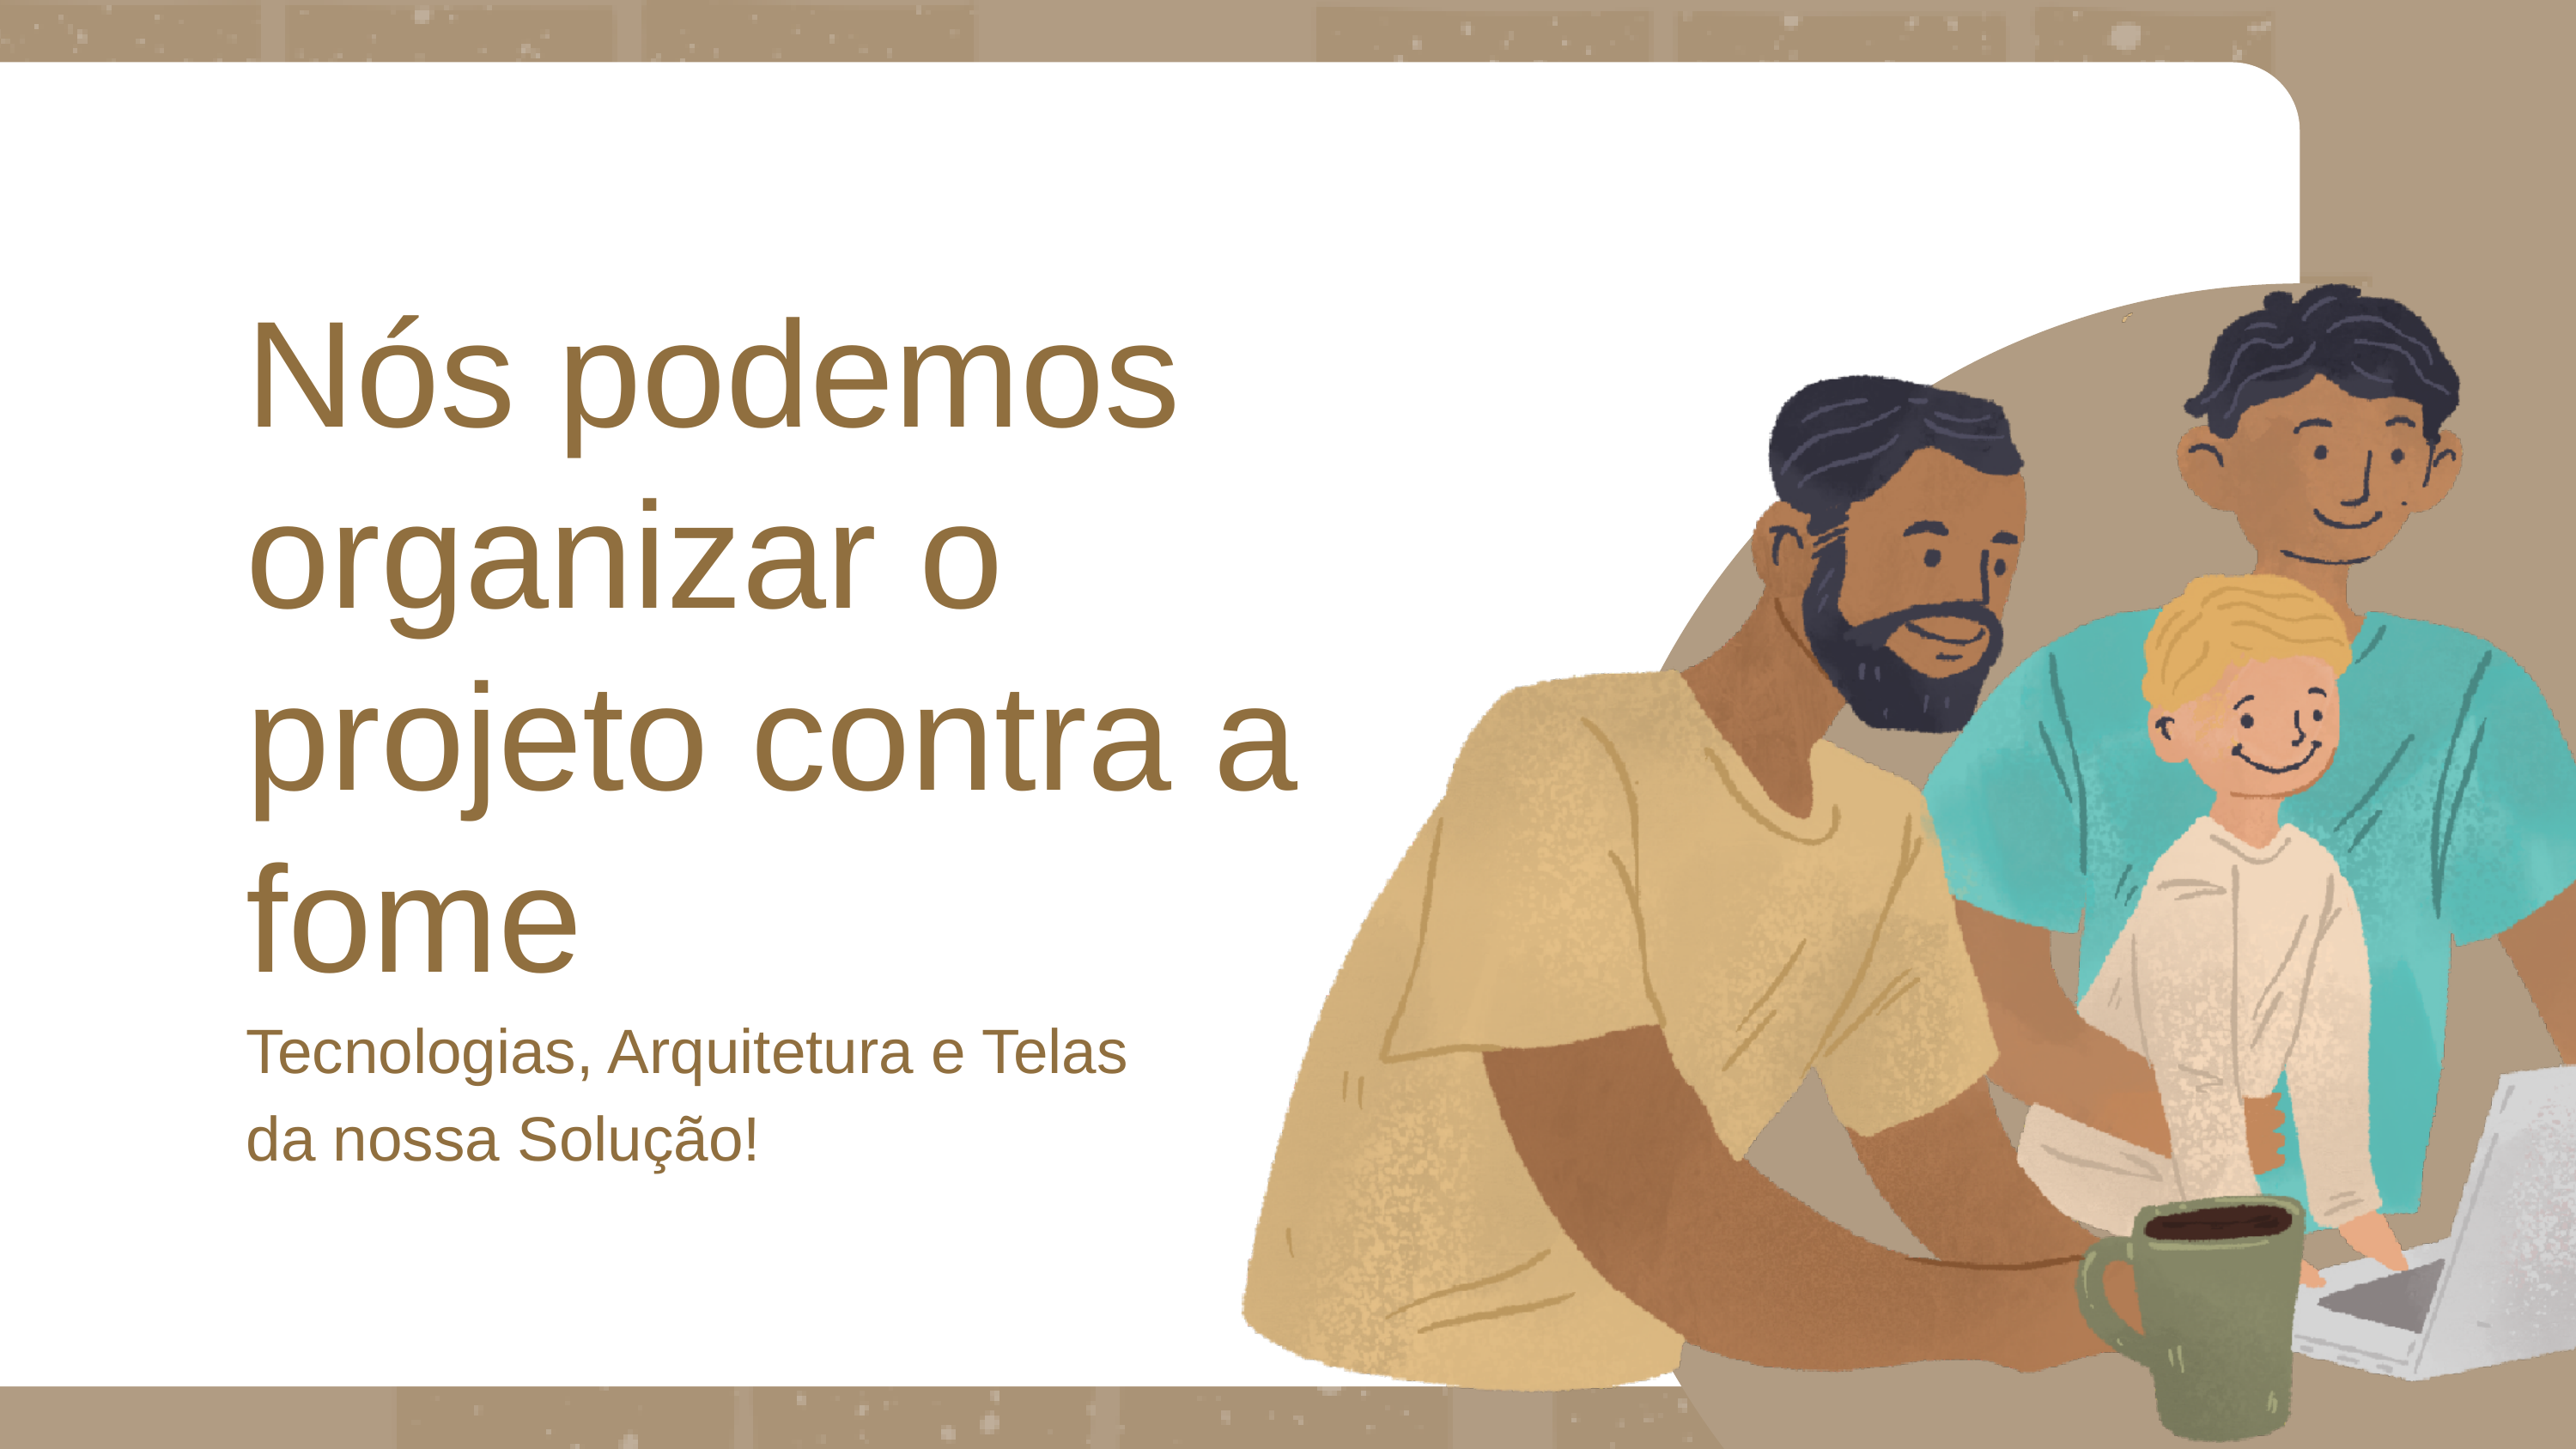

Nós podemos organizar o projeto contra a fome

Tecnologias, Arquitetura e Telas da nossa Solução!